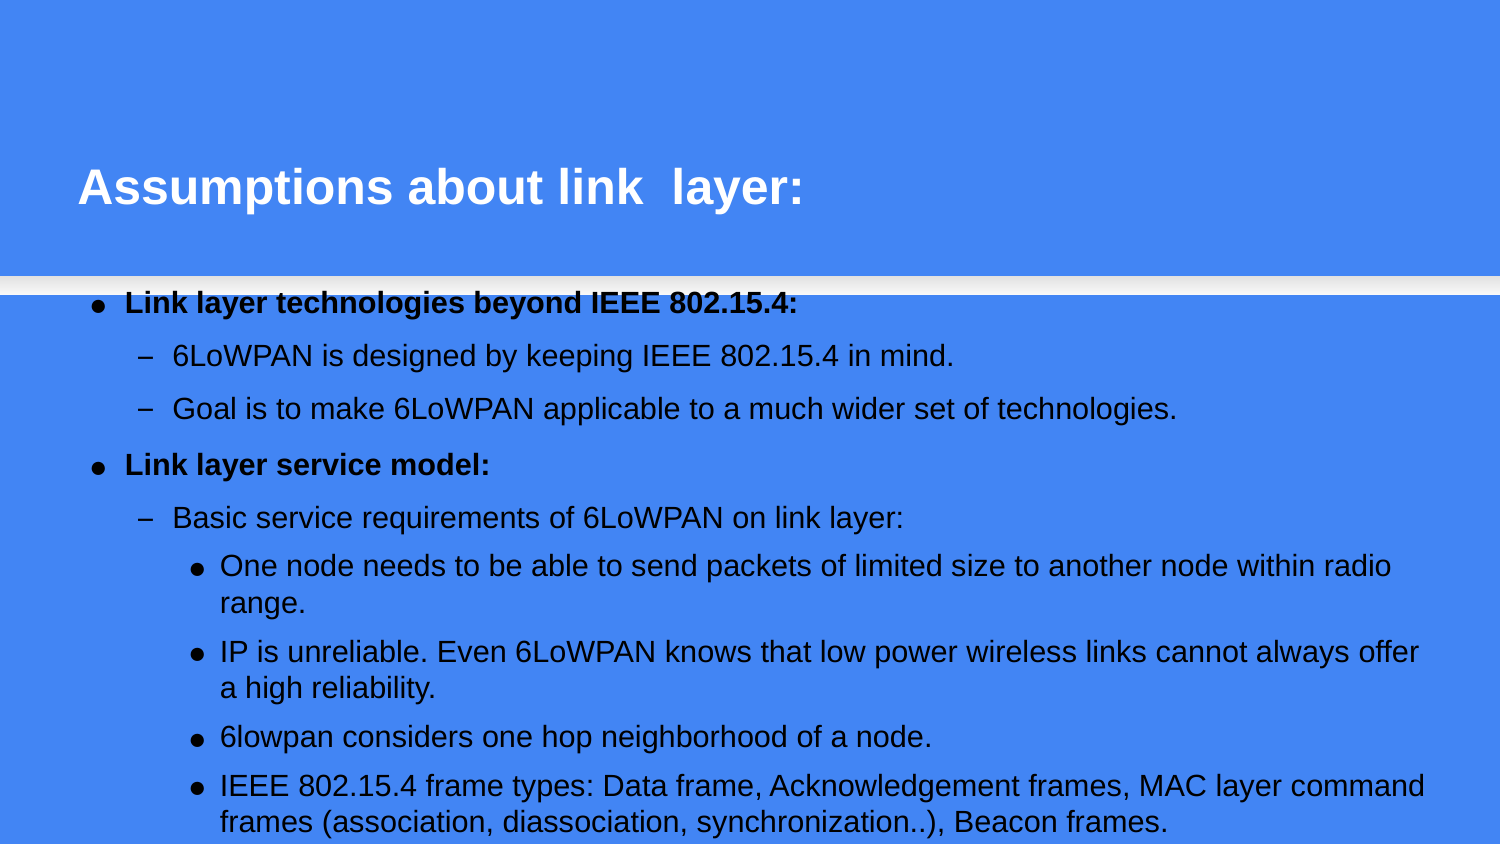

Assumptions about link  layer:
Link layer technologies beyond IEEE 802.15.4:
6LoWPAN is designed by keeping IEEE 802.15.4 in mind.
Goal is to make 6LoWPAN applicable to a much wider set of technologies.
Link layer service model:
Basic service requirements of 6LoWPAN on link layer:
One node needs to be able to send packets of limited size to another node within radio range.
IP is unreliable. Even 6LoWPAN knows that low power wireless links cannot always offer a high reliability.
6lowpan considers one hop neighborhood of a node.
IEEE 802.15.4 frame types: Data frame, Acknowledgement frames, MAC layer command frames (association, diassociation, synchronization..), Beacon frames.